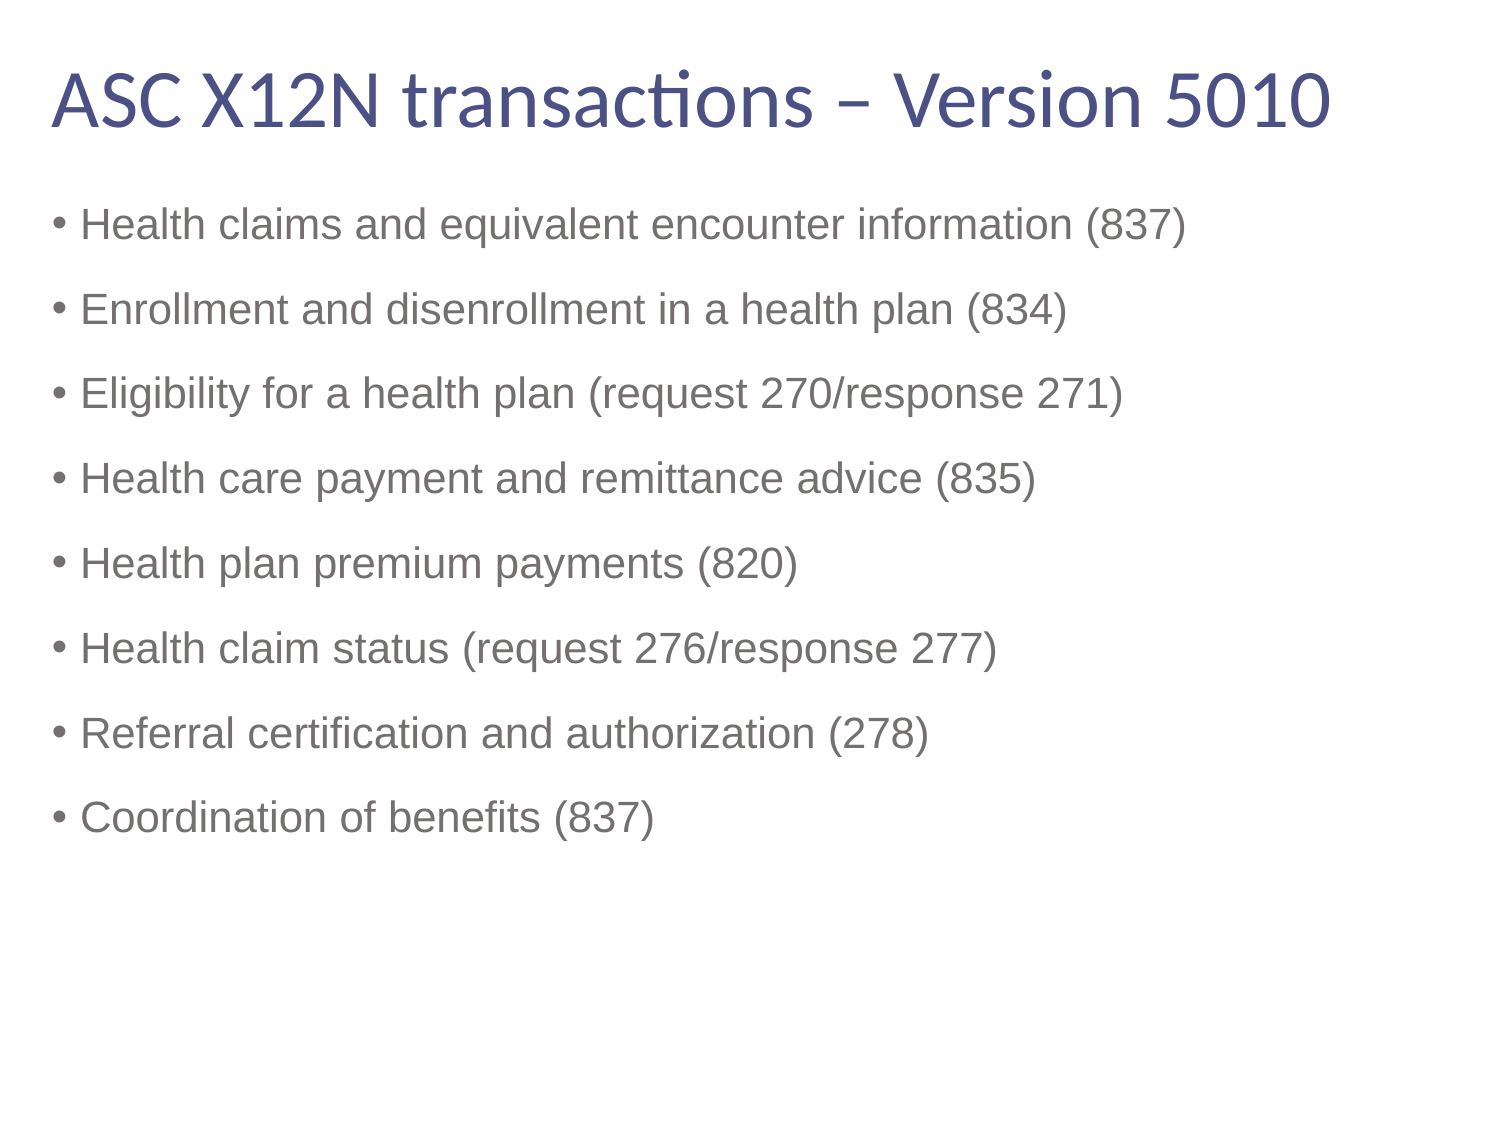

# ASC X12N transactions – Version 5010
Health claims and equivalent encounter information (837)
Enrollment and disenrollment in a health plan (834)
Eligibility for a health plan (request 270/response 271)
Health care payment and remittance advice (835)
Health plan premium payments (820)
Health claim status (request 276/response 277)
Referral certification and authorization (278)
Coordination of benefits (837)